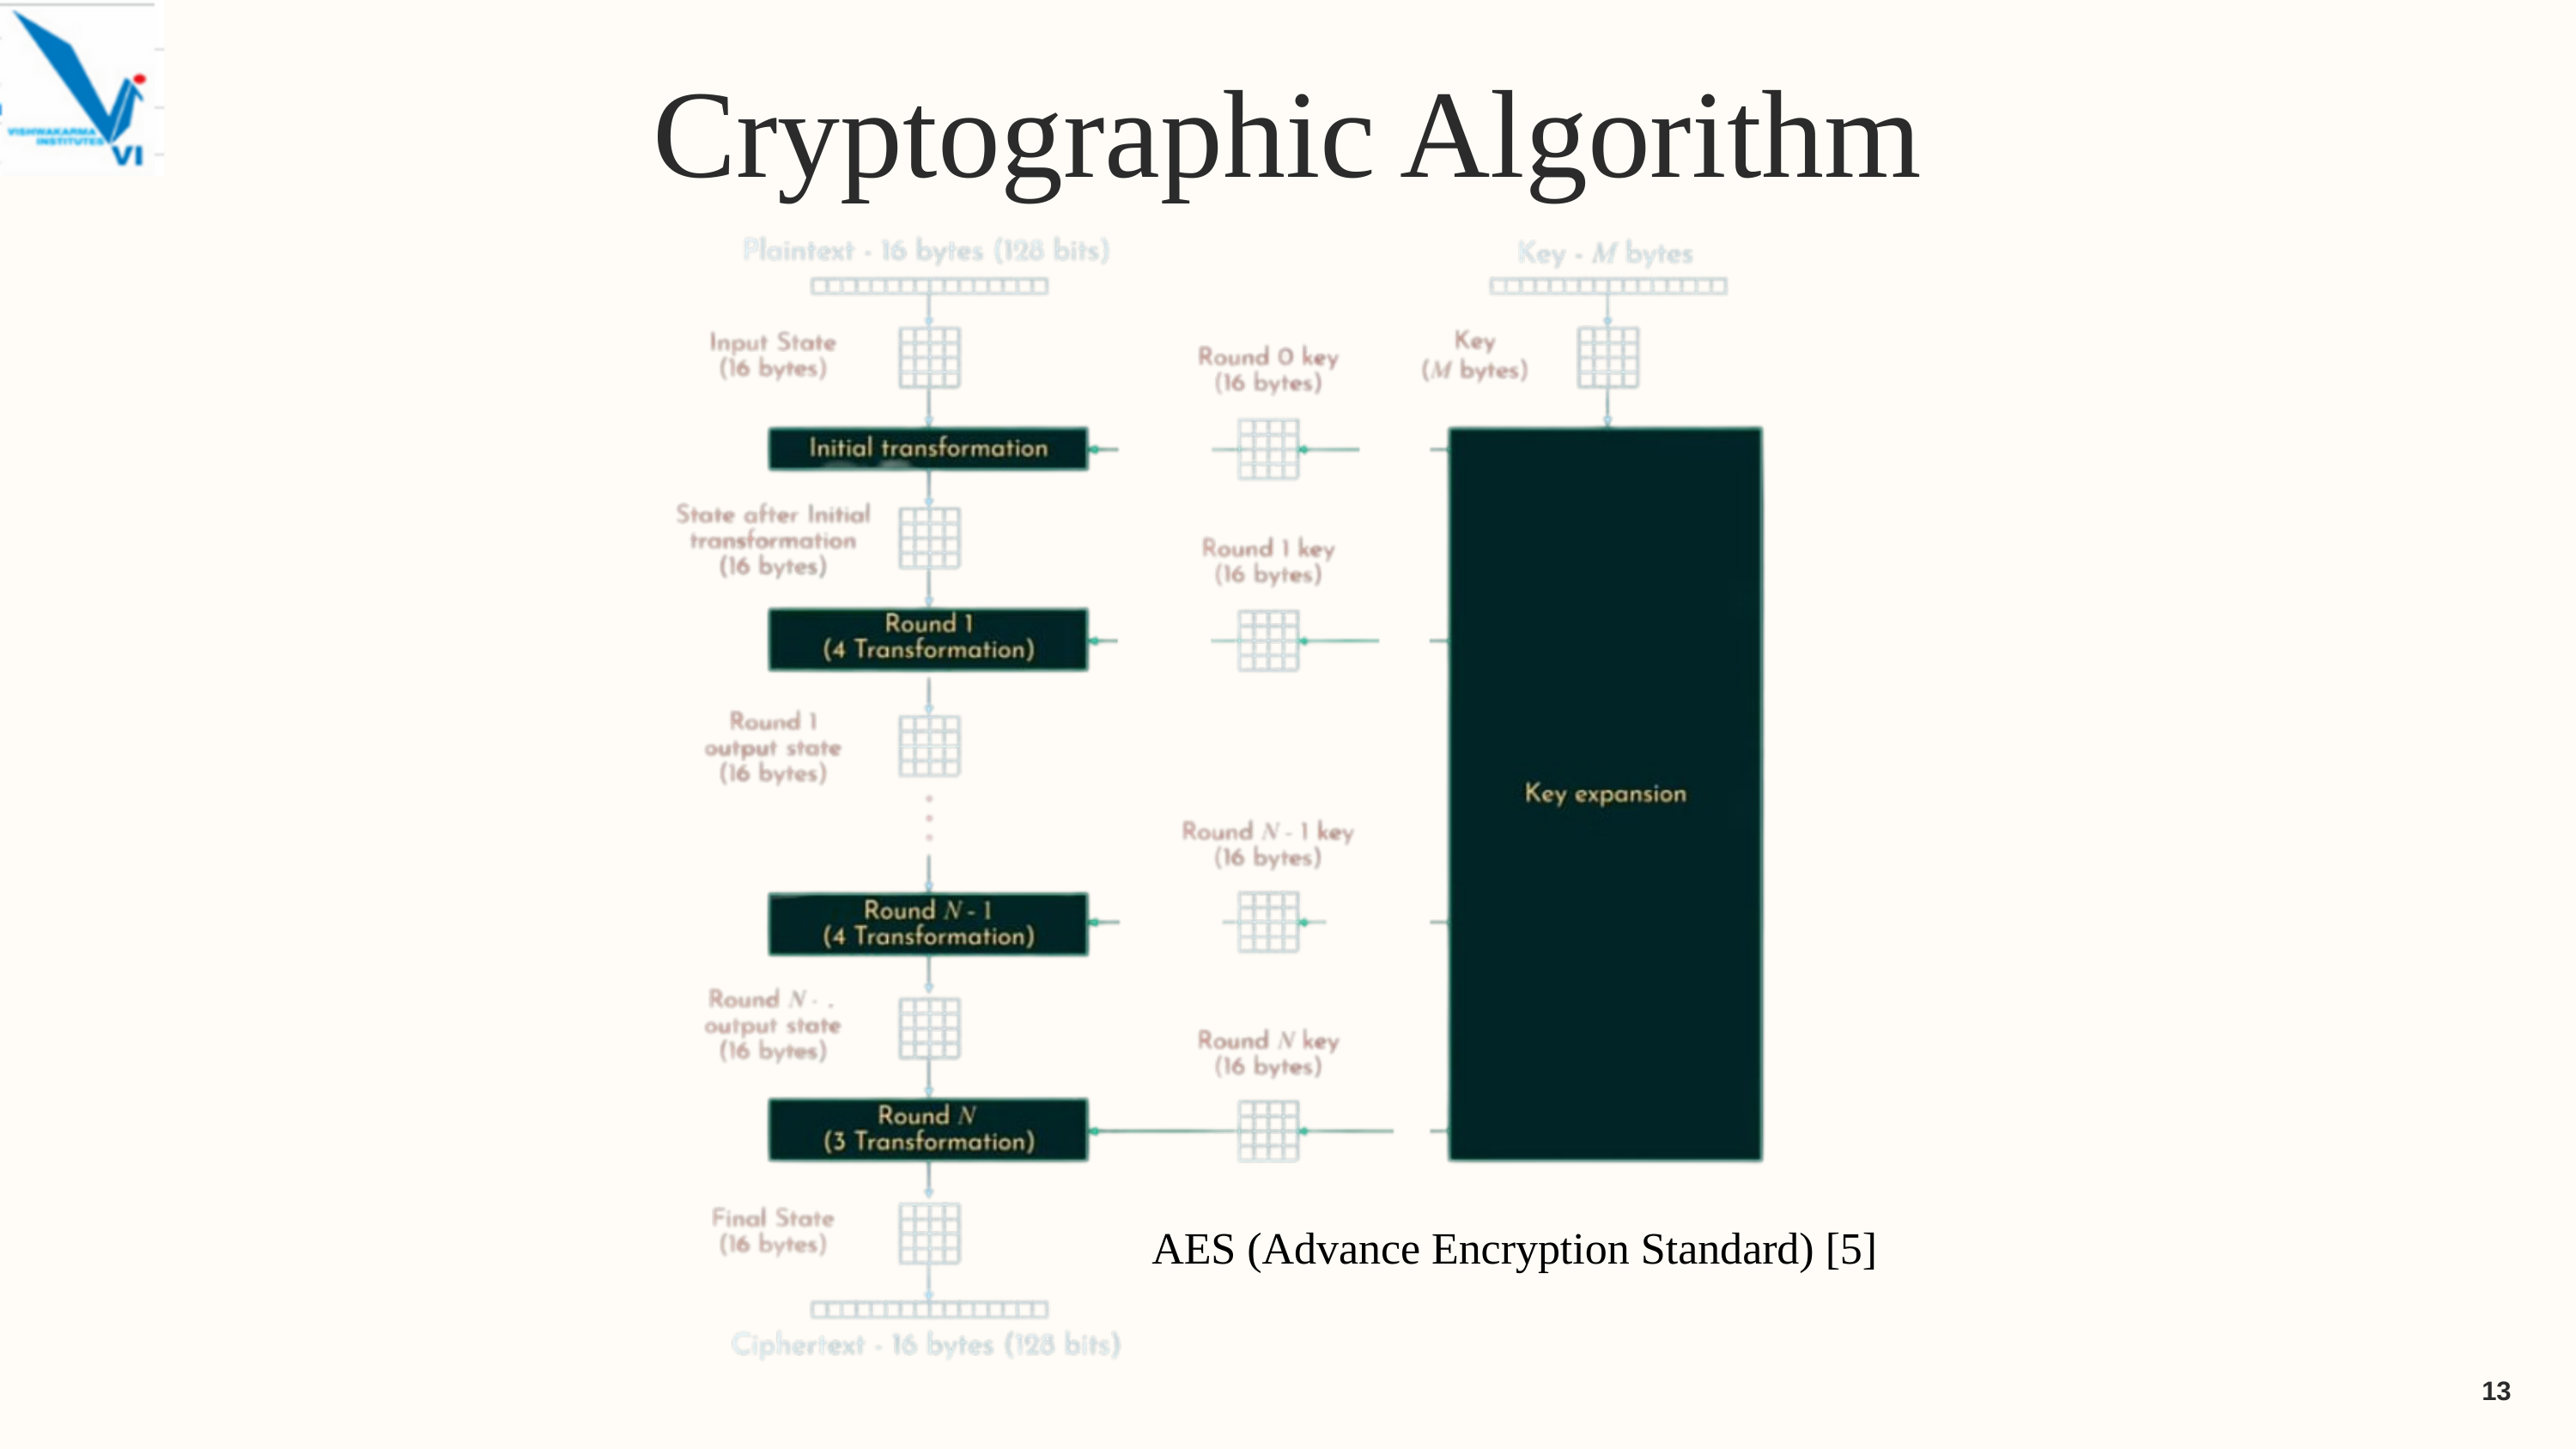

Cryptographic Algorithm

AES (Advance Encryption Standard) [5]
13